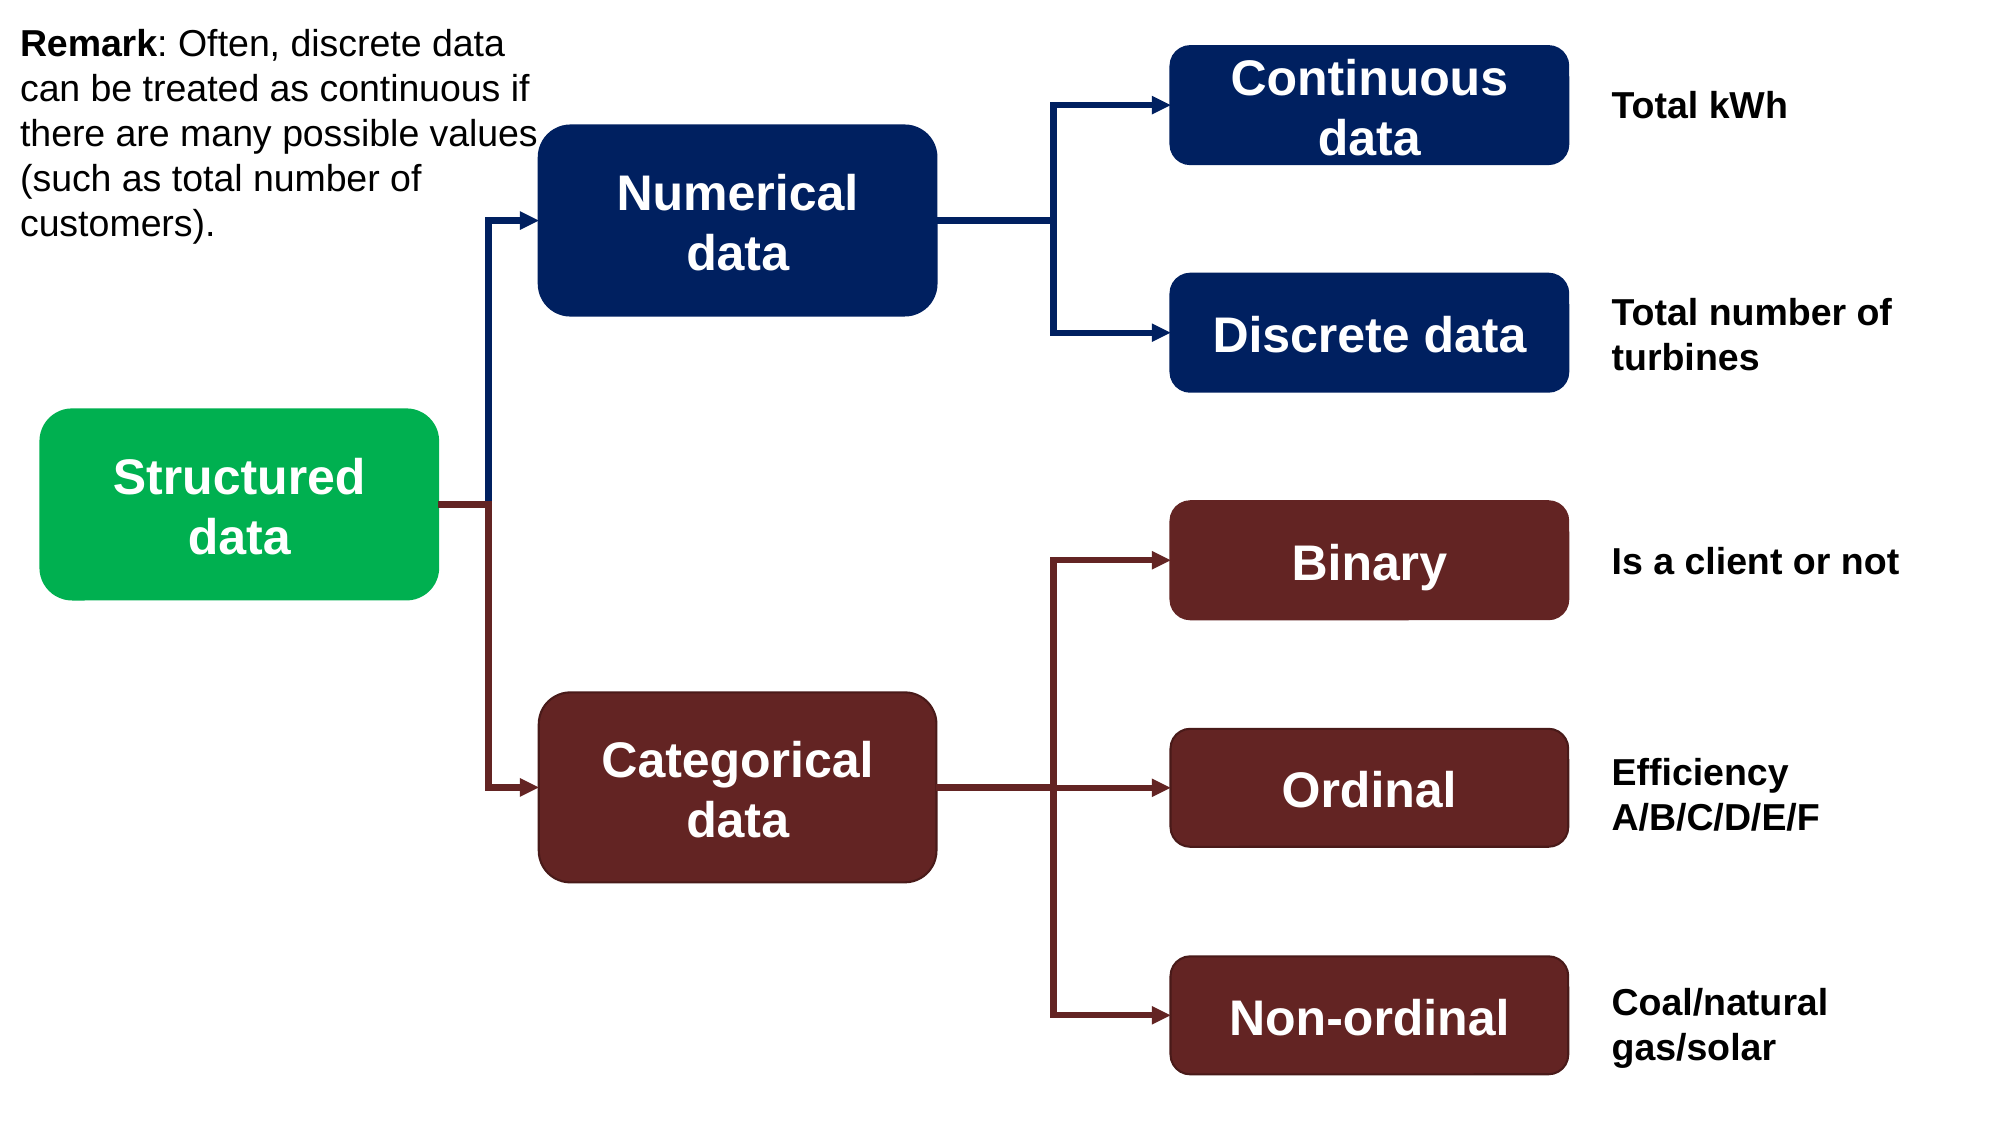

Remark: Often, discrete data can be treated as continuous if there are many possible values (such as total number of customers).
Continuous data
Total kWh
Numerical data
Discrete data
Total number of turbines
Structured data
Binary
Is a client or not
Categorical data
Ordinal
Efficiency
A/B/C/D/E/F
Non-ordinal
Coal/natural gas/solar